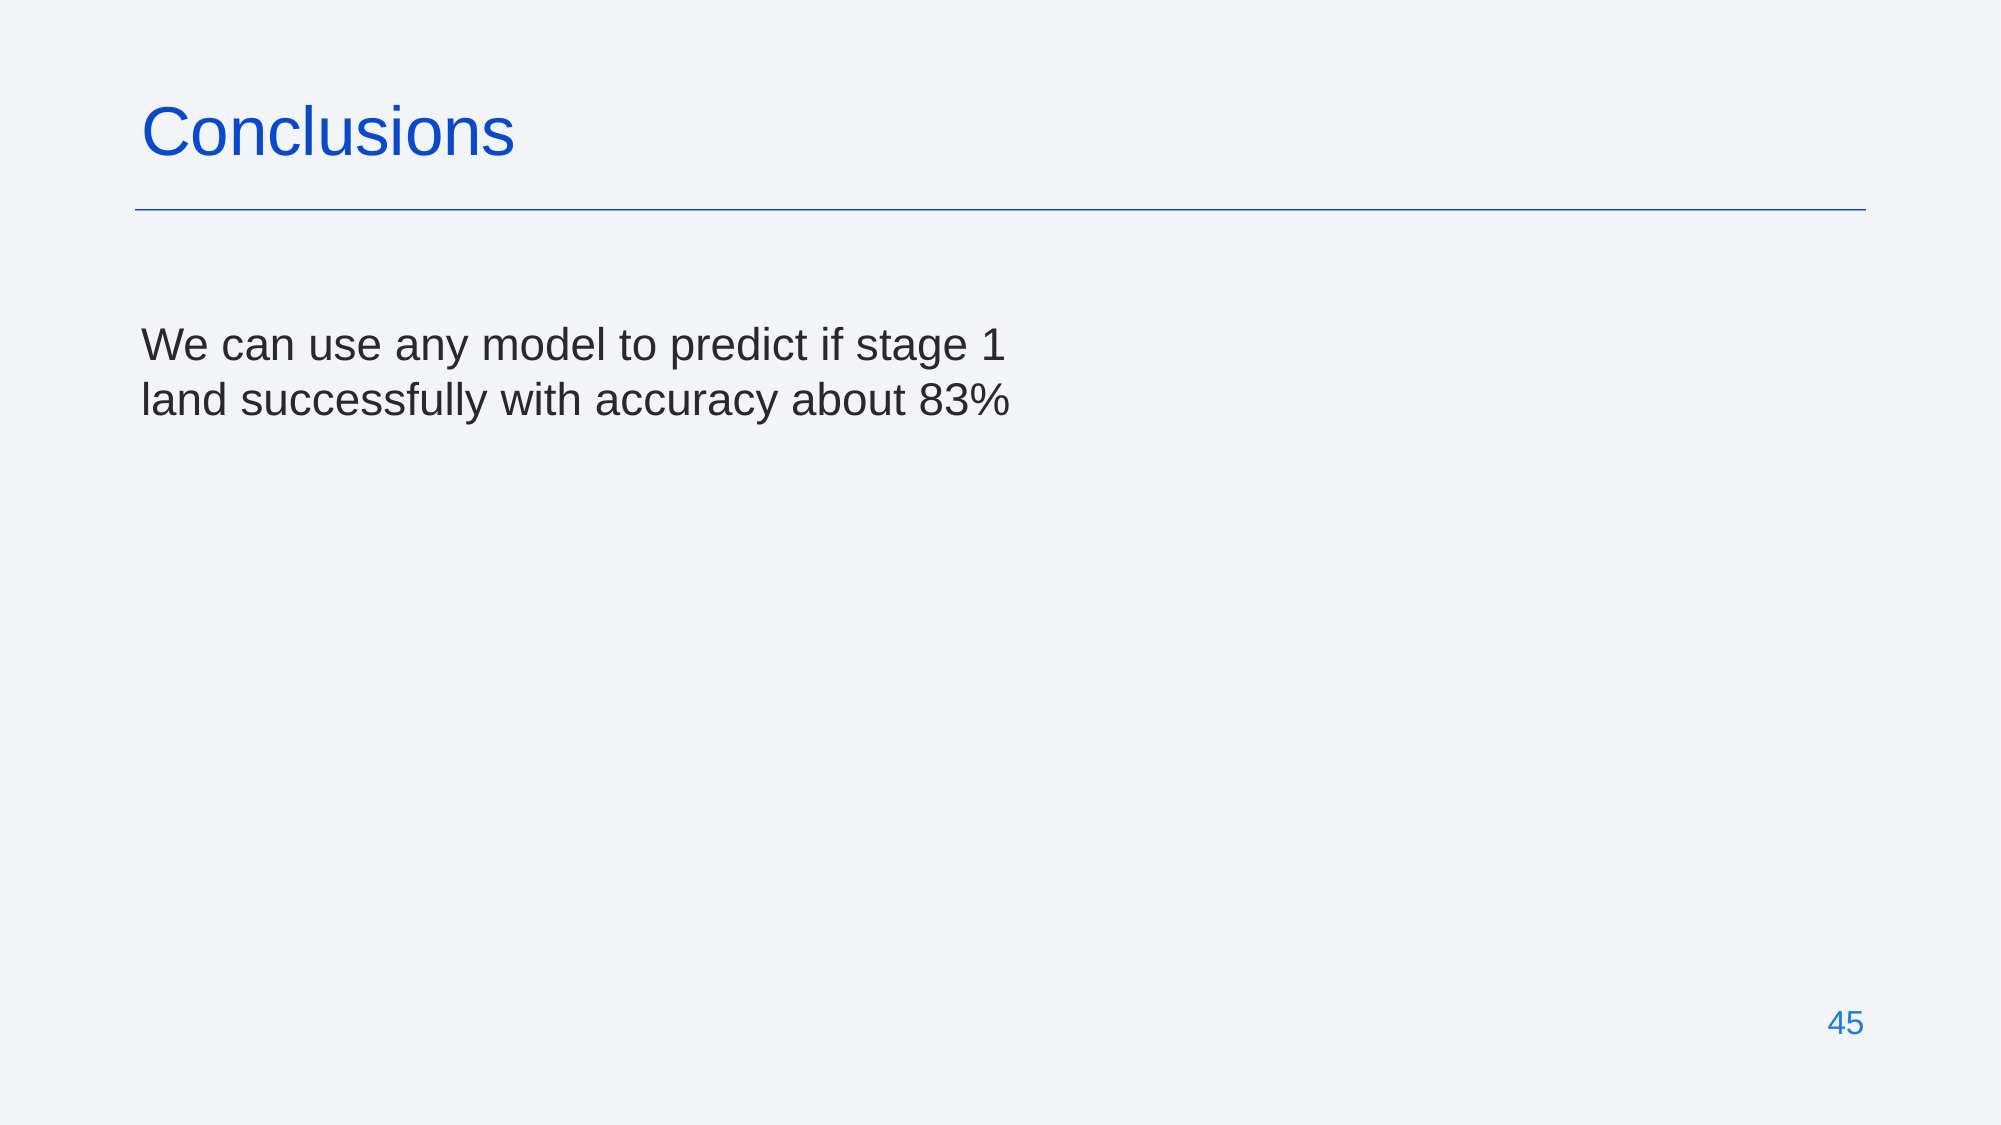

Conclusions
We can use any model to predict if stage 1 land successfully with accuracy about 83%
45